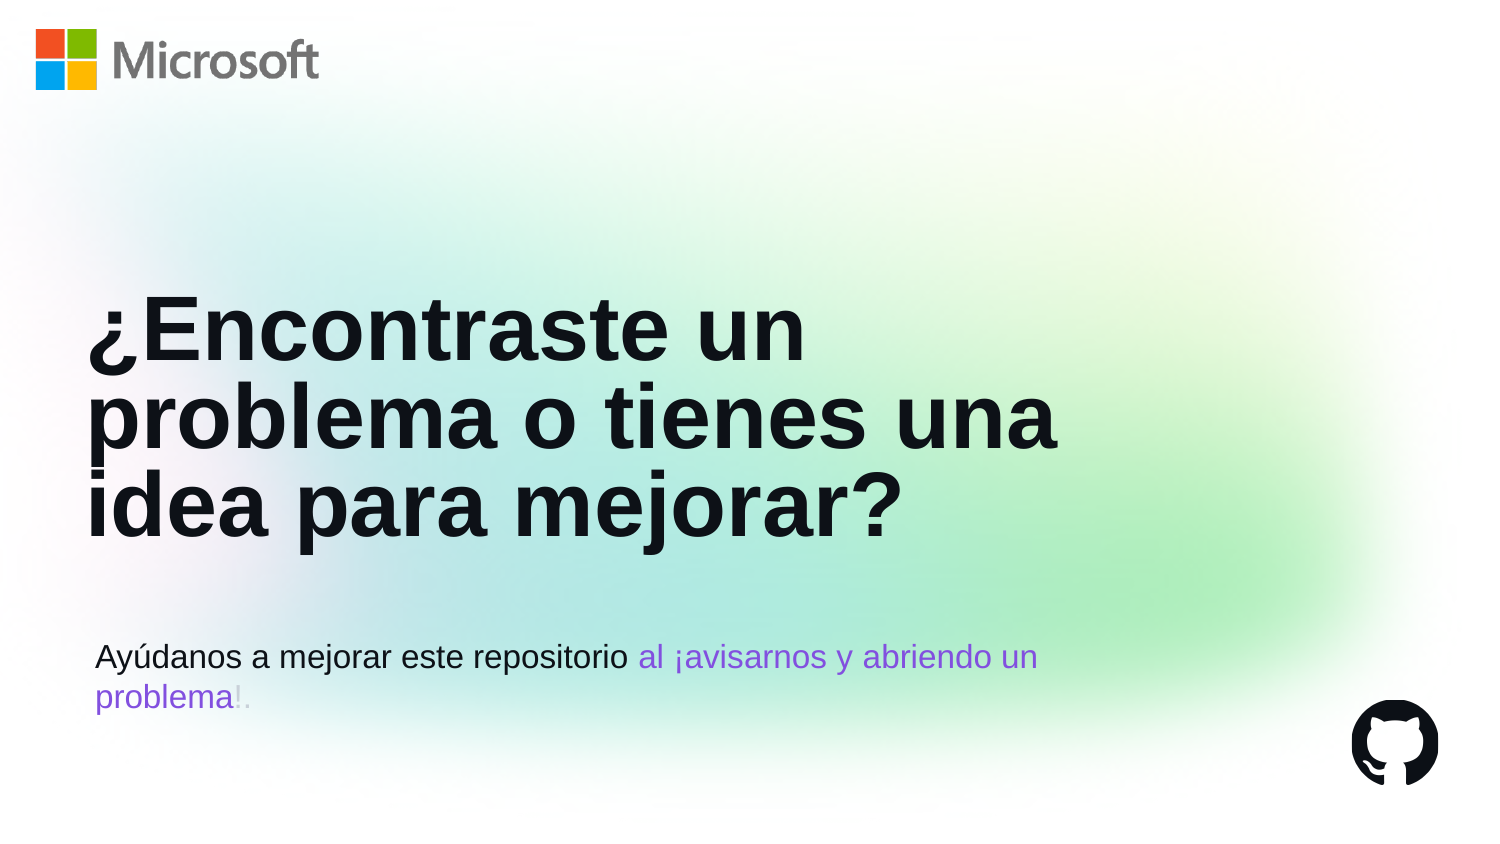

# ¿Encontraste un problema o tienes una idea para mejorar?
Ayúdanos a mejorar este repositorio al ¡avisarnos y abriendo un problema!.